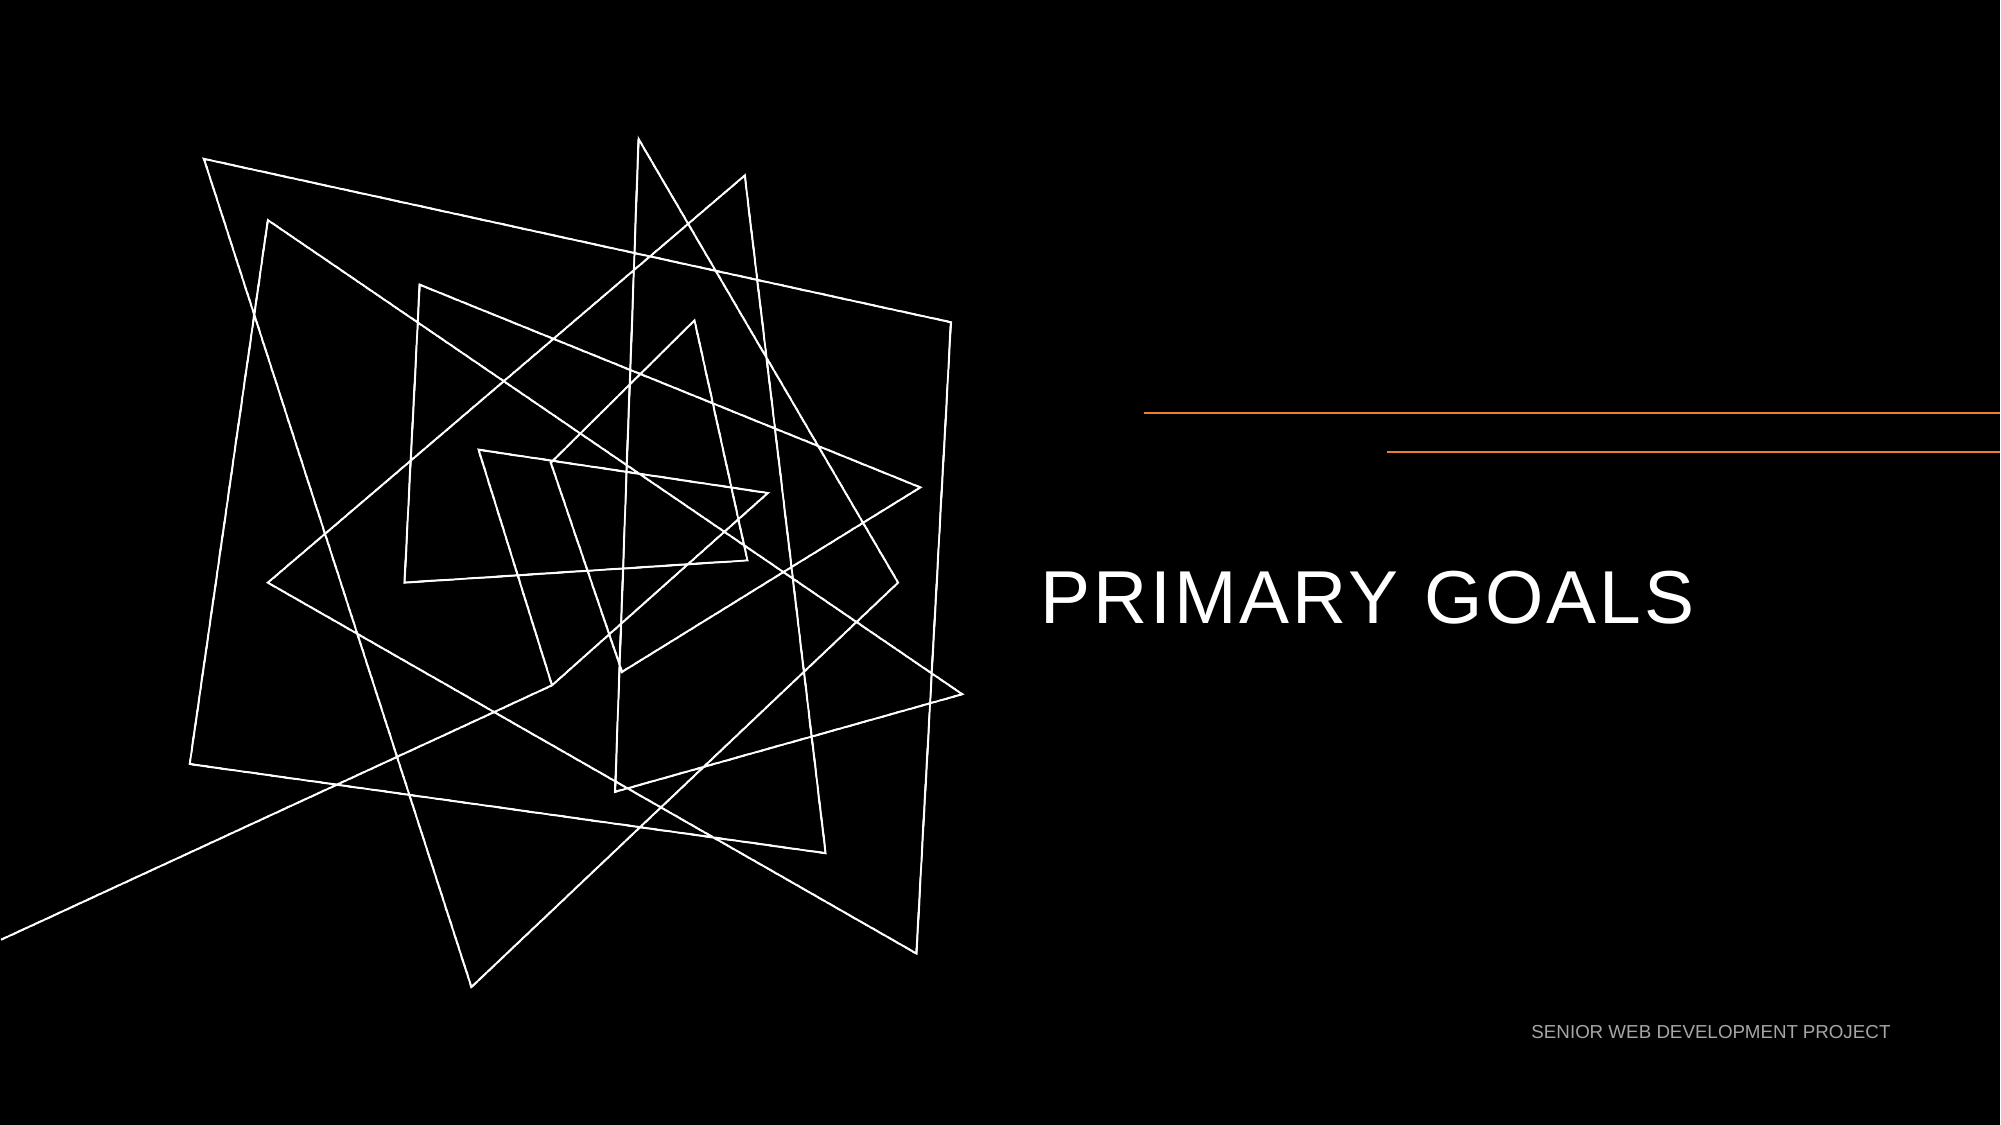

# PRIMARY GOALS
SENIOR WEB DEVELOPMENT PROJECT